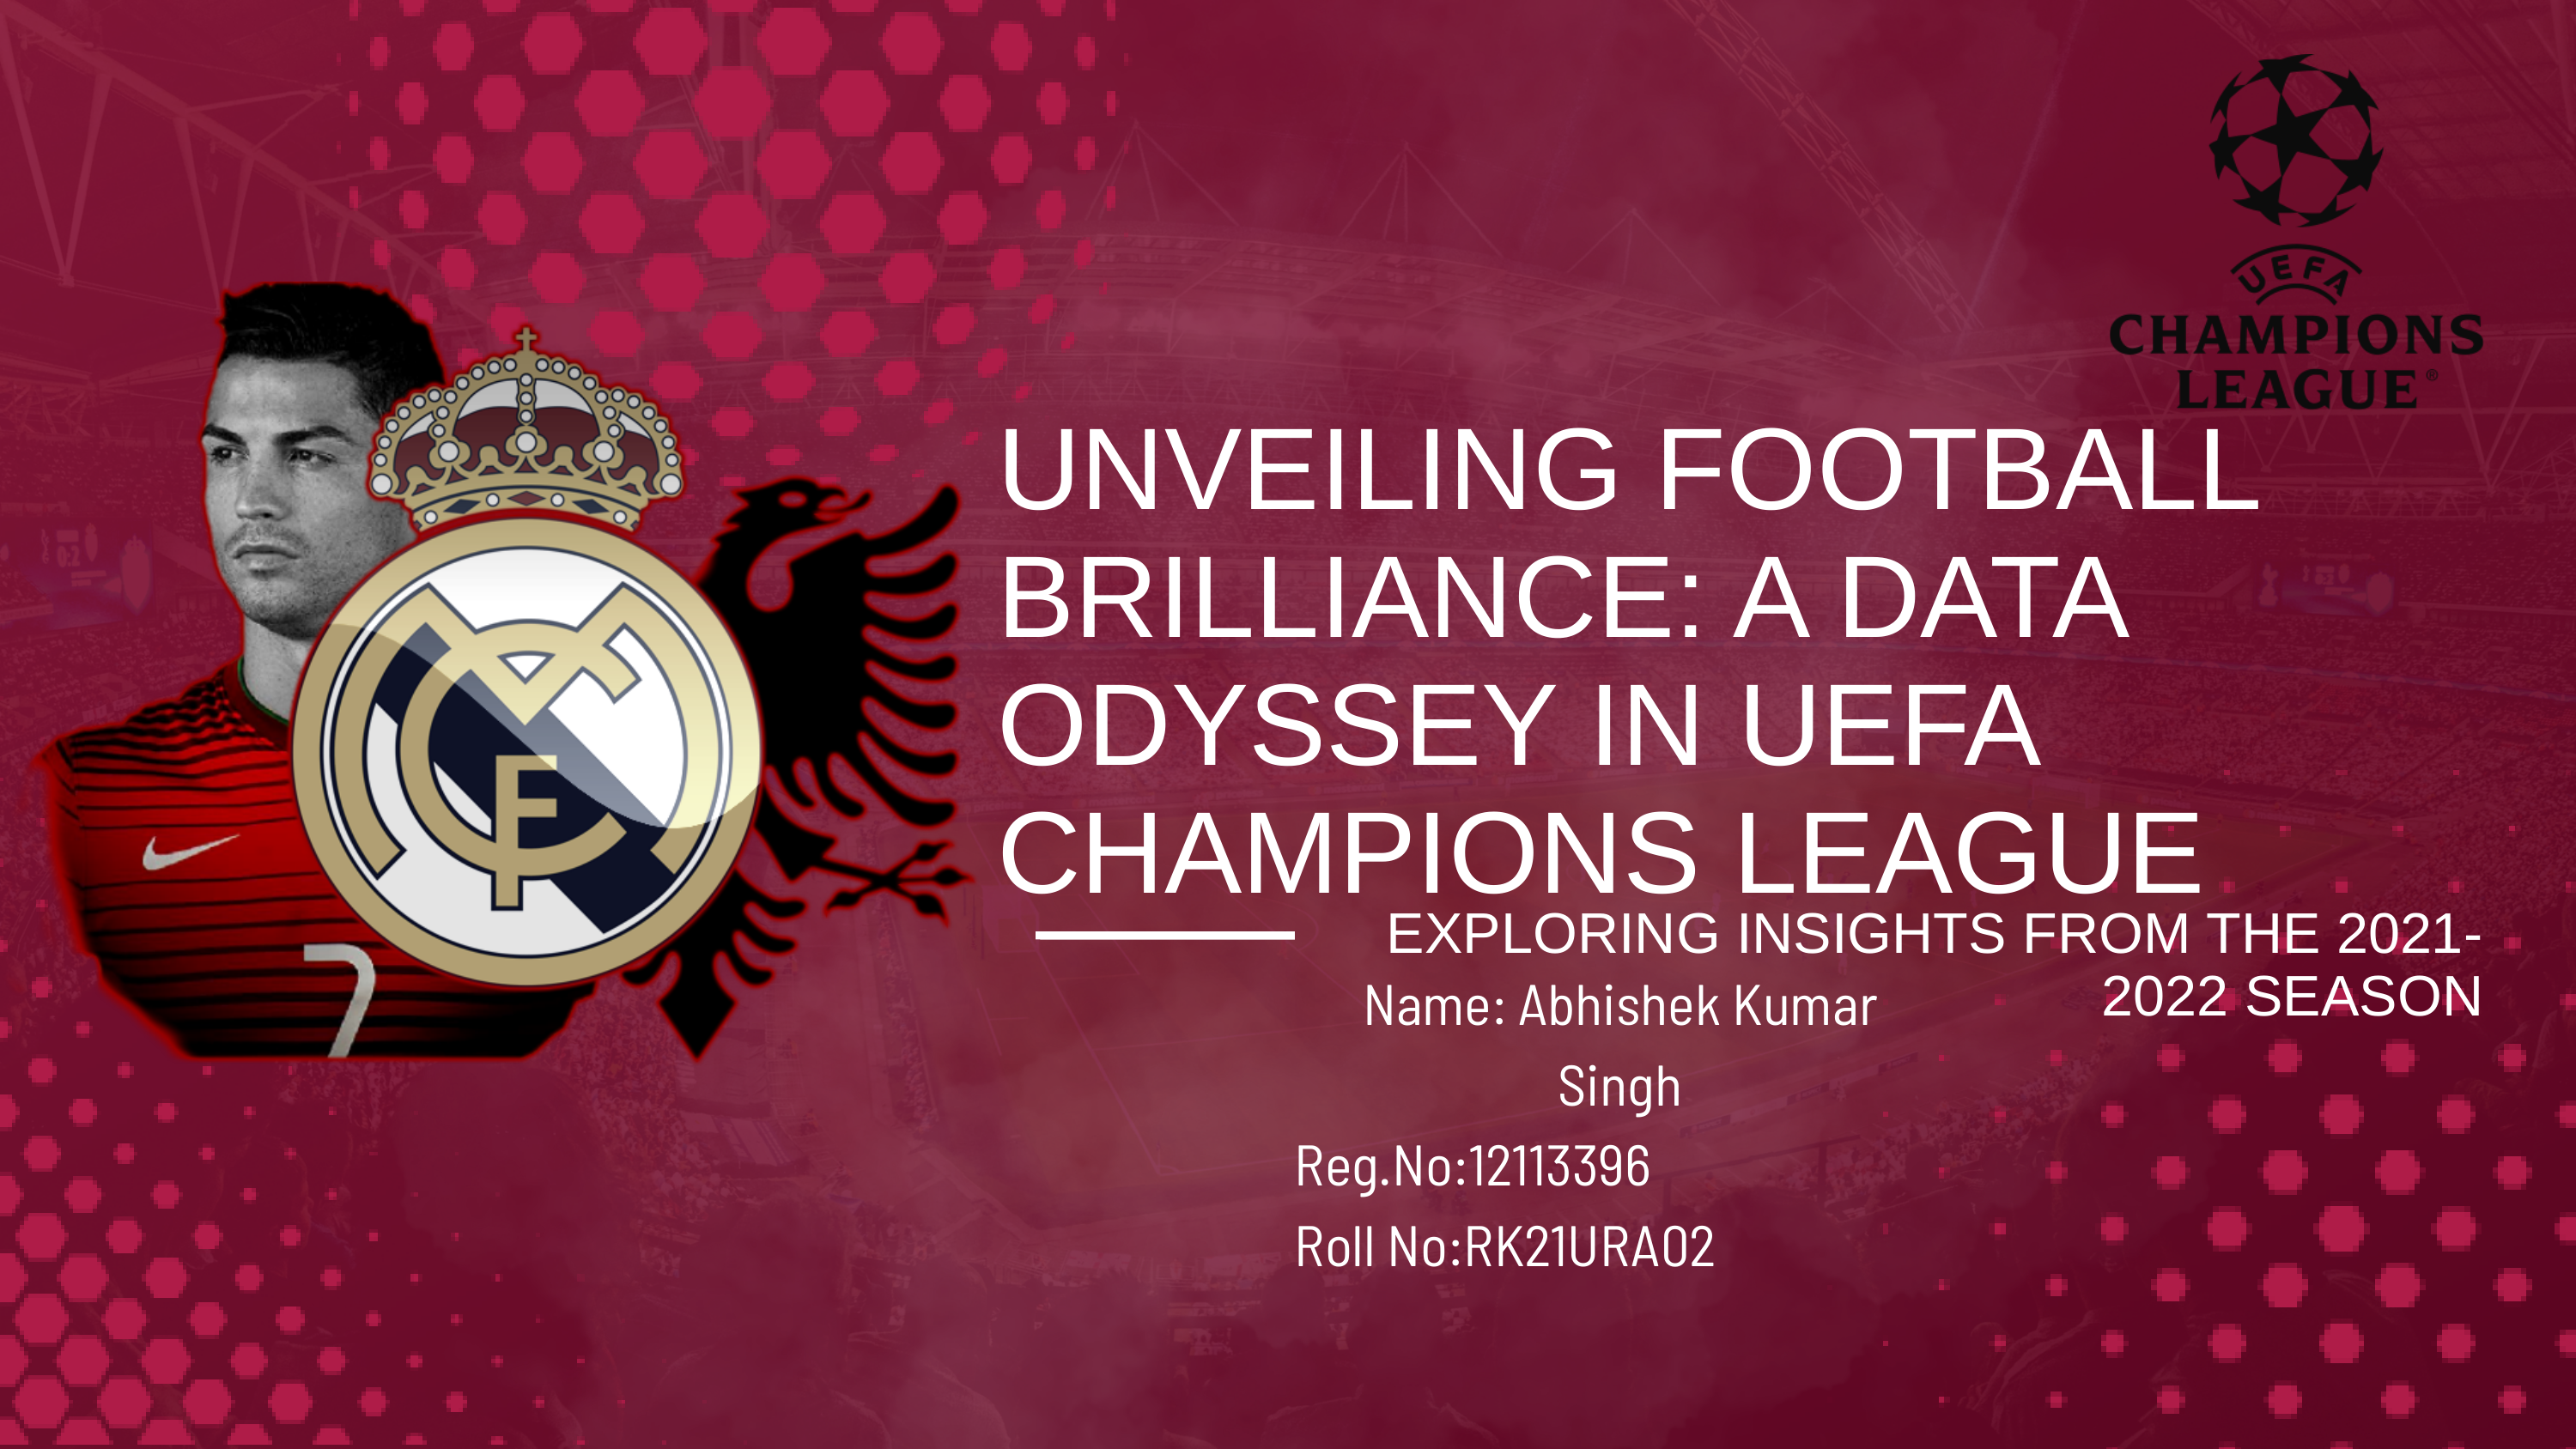

UNVEILING FOOTBALL BRILLIANCE: A DATA ODYSSEY IN UEFA CHAMPIONS LEAGUE

EXPLORING INSIGHTS FROM THE 2021-2022 SEASON

Name: Abhishek Kumar Singh
Reg.No:12113396
Roll No:RK21URA02